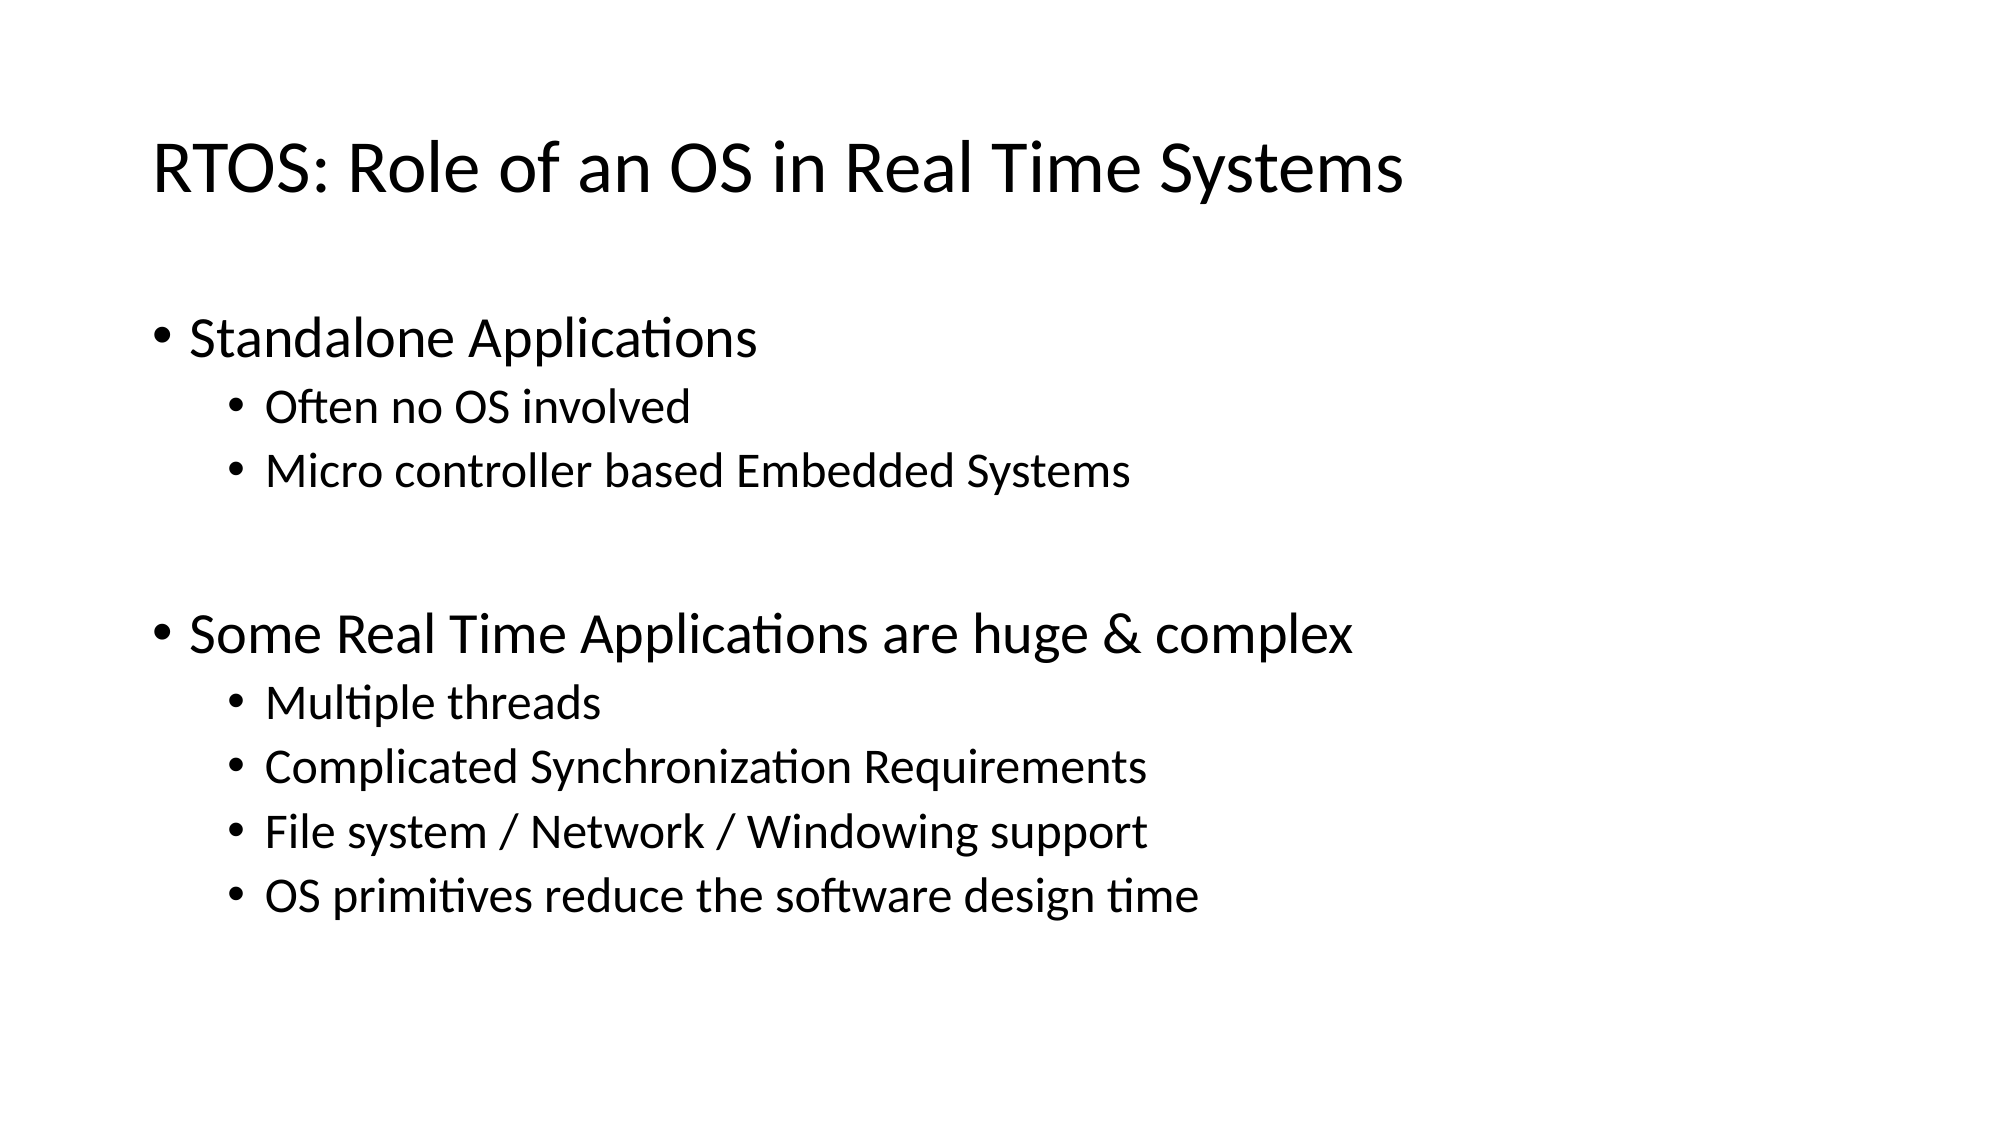

# RTOS: Role of an OS in Real Time Systems
Standalone Applications
Often no OS involved
Micro controller based Embedded Systems

Some Real Time Applications are huge & complex
Multiple threads
Complicated Synchronization Requirements
File system / Network / Windowing support
OS primitives reduce the software design time